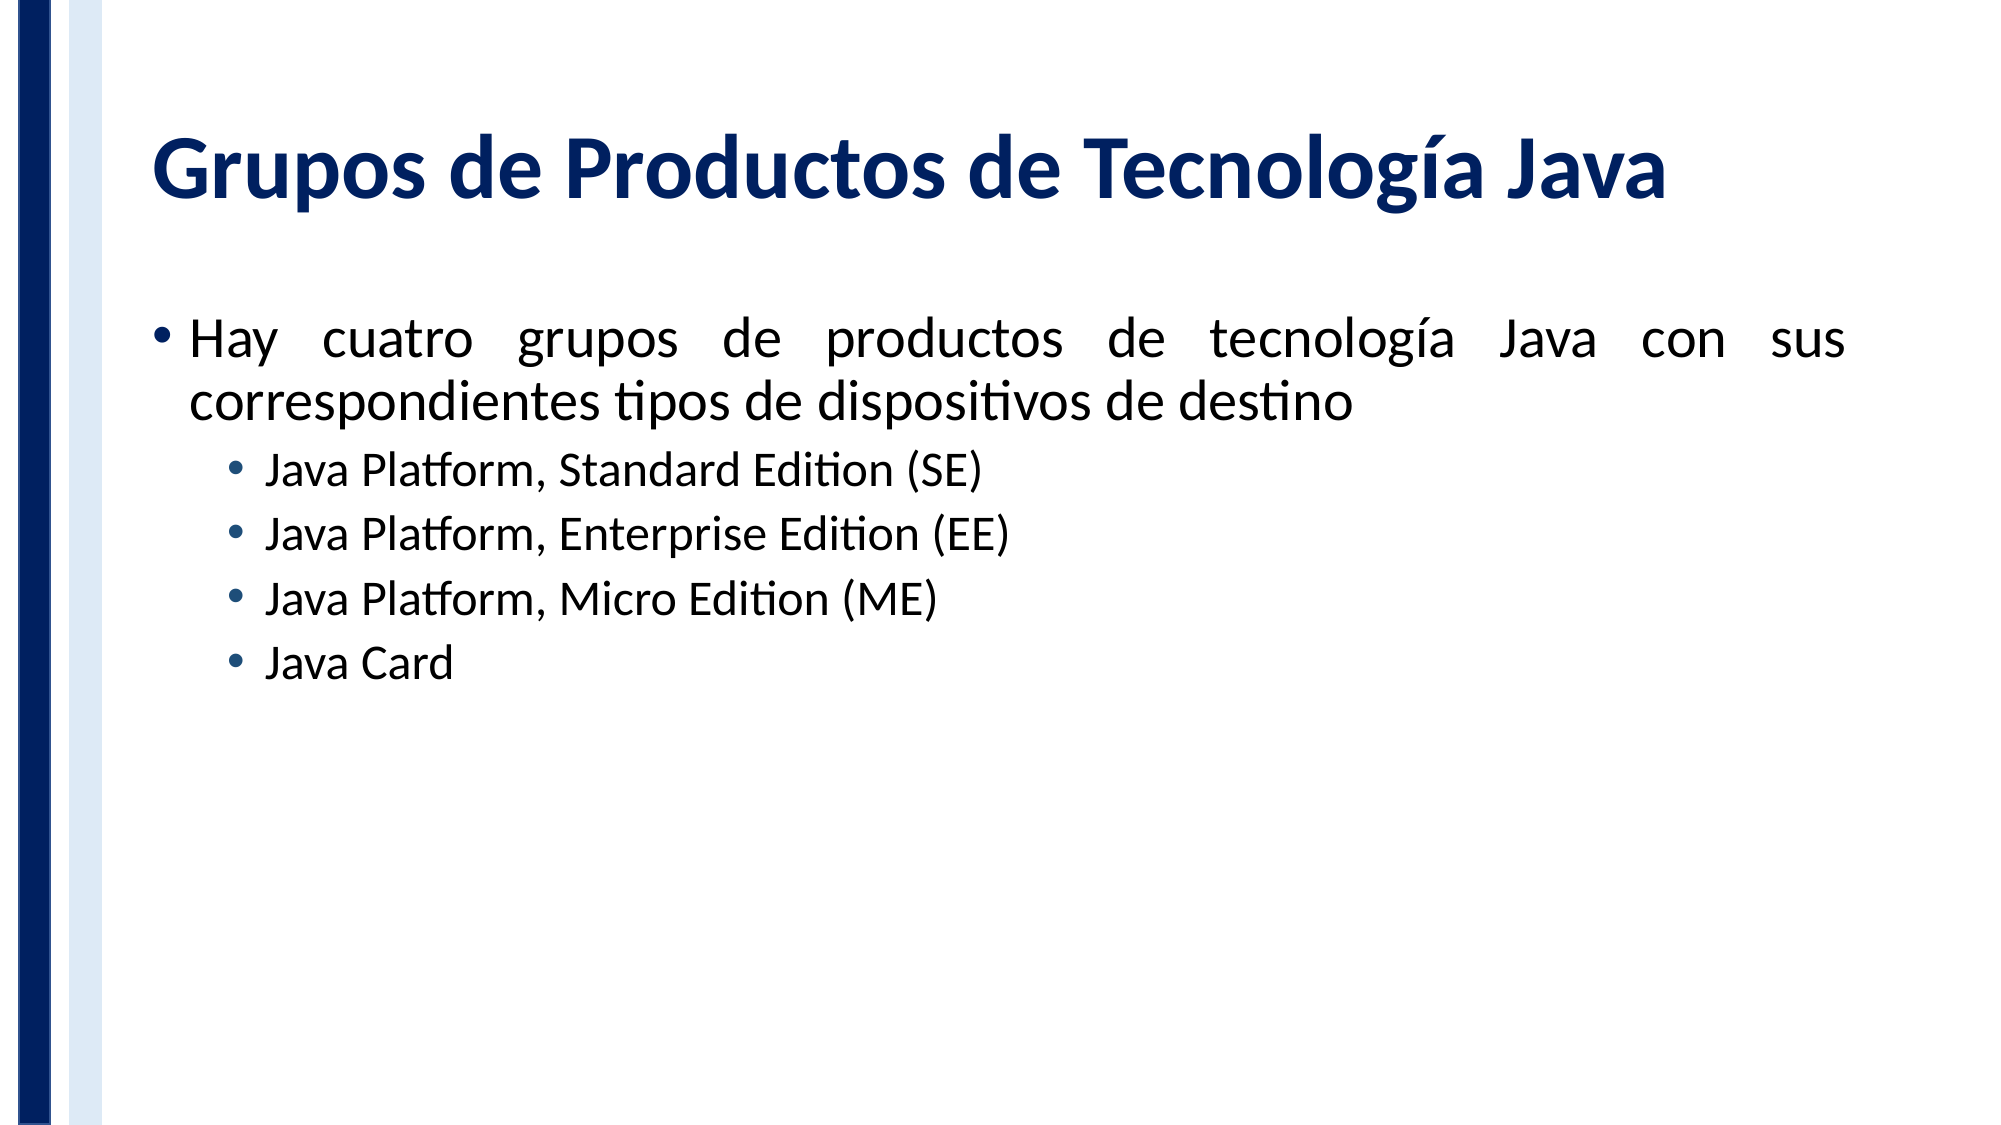

# Grupos de Productos de Tecnología Java
Hay cuatro grupos de productos de tecnología Java con sus correspondientes tipos de dispositivos de destino
Java Platform, Standard Edition (SE)
Java Platform, Enterprise Edition (EE)
Java Platform, Micro Edition (ME)
Java Card